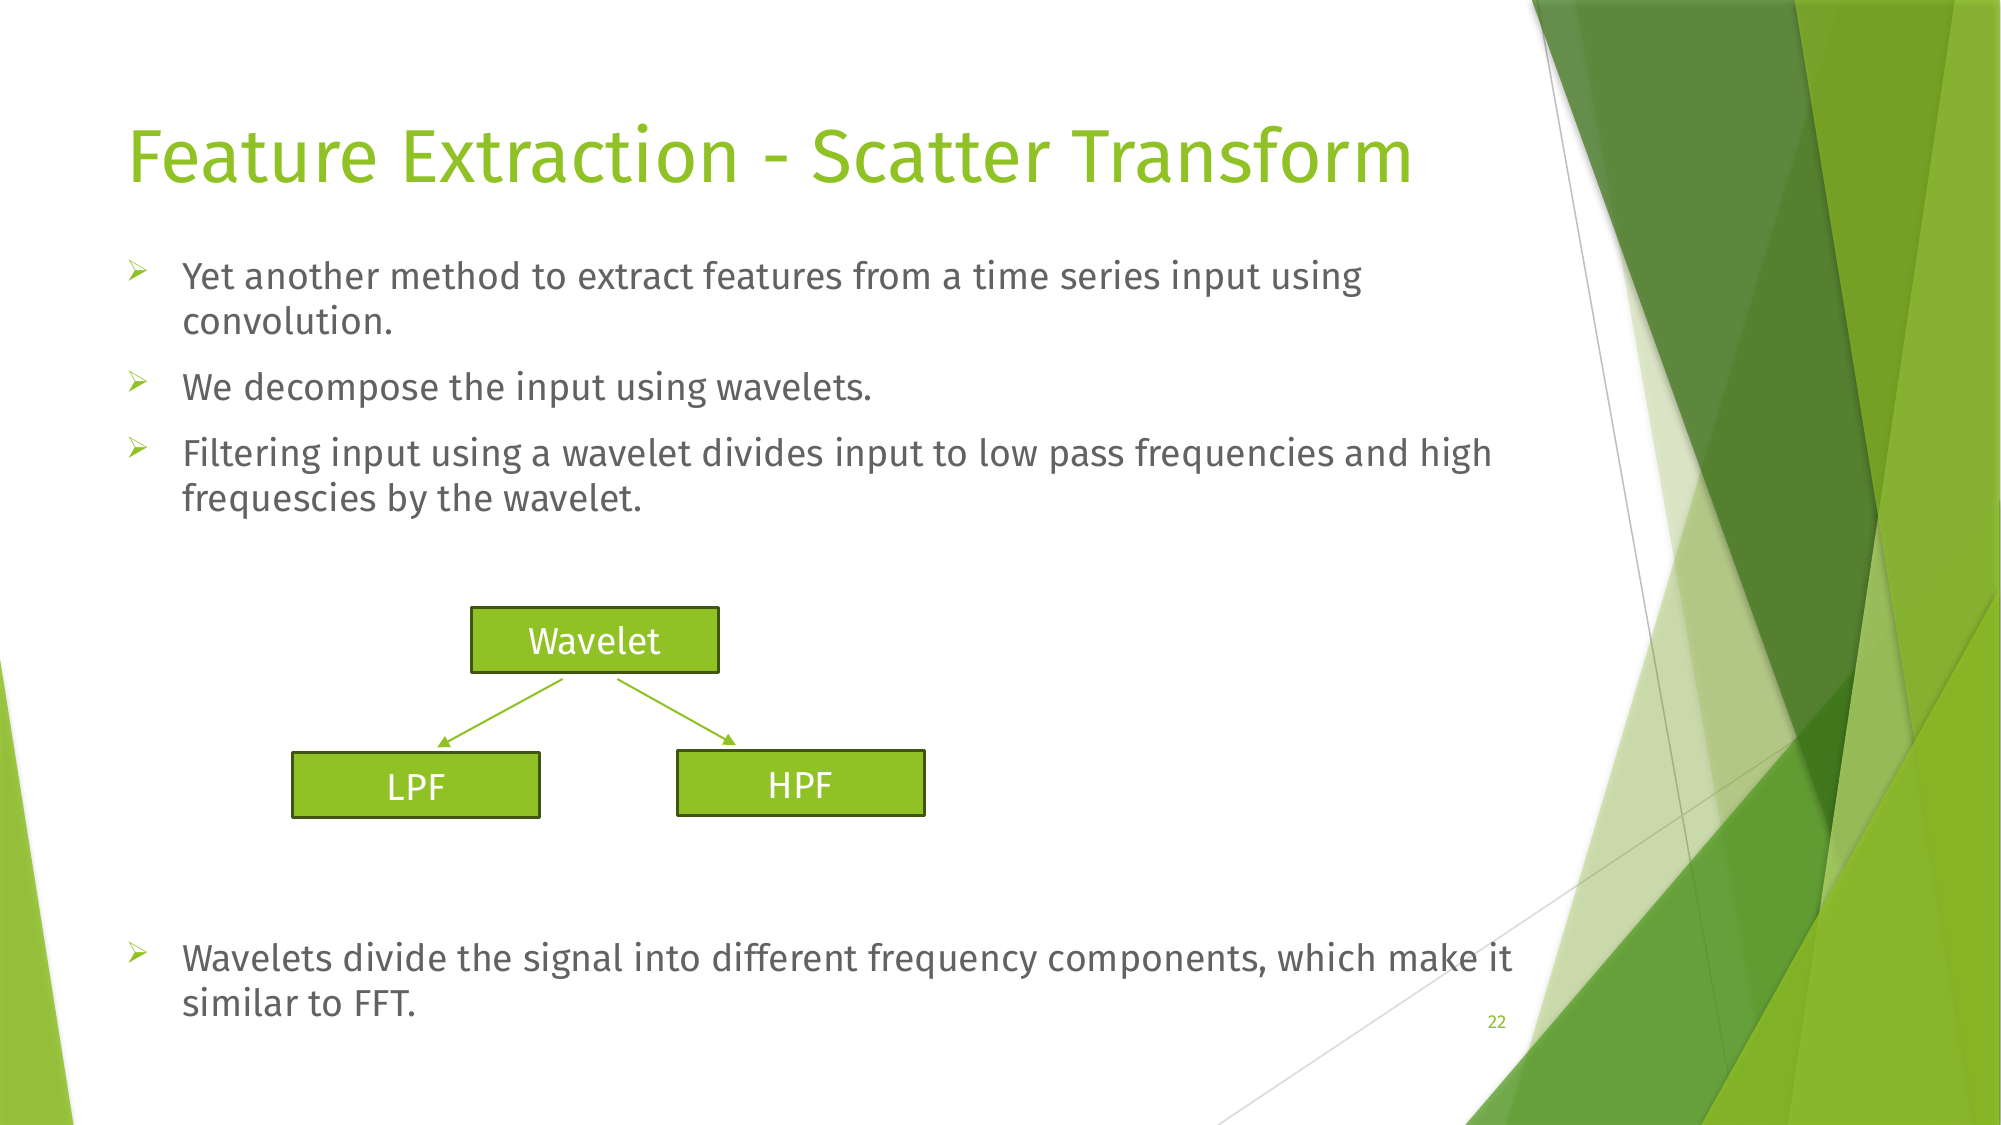

# Feature Extraction - Scatter Transform
Yet another method to extract features from a time series input using convolution.
We decompose the input using wavelets.
Filtering input using a wavelet divides input to low pass frequencies and high frequescies by the wavelet.

Wavelets divide the signal into different frequency components, which make it similar to FFT.
Wavelet
HPF
LPF
22